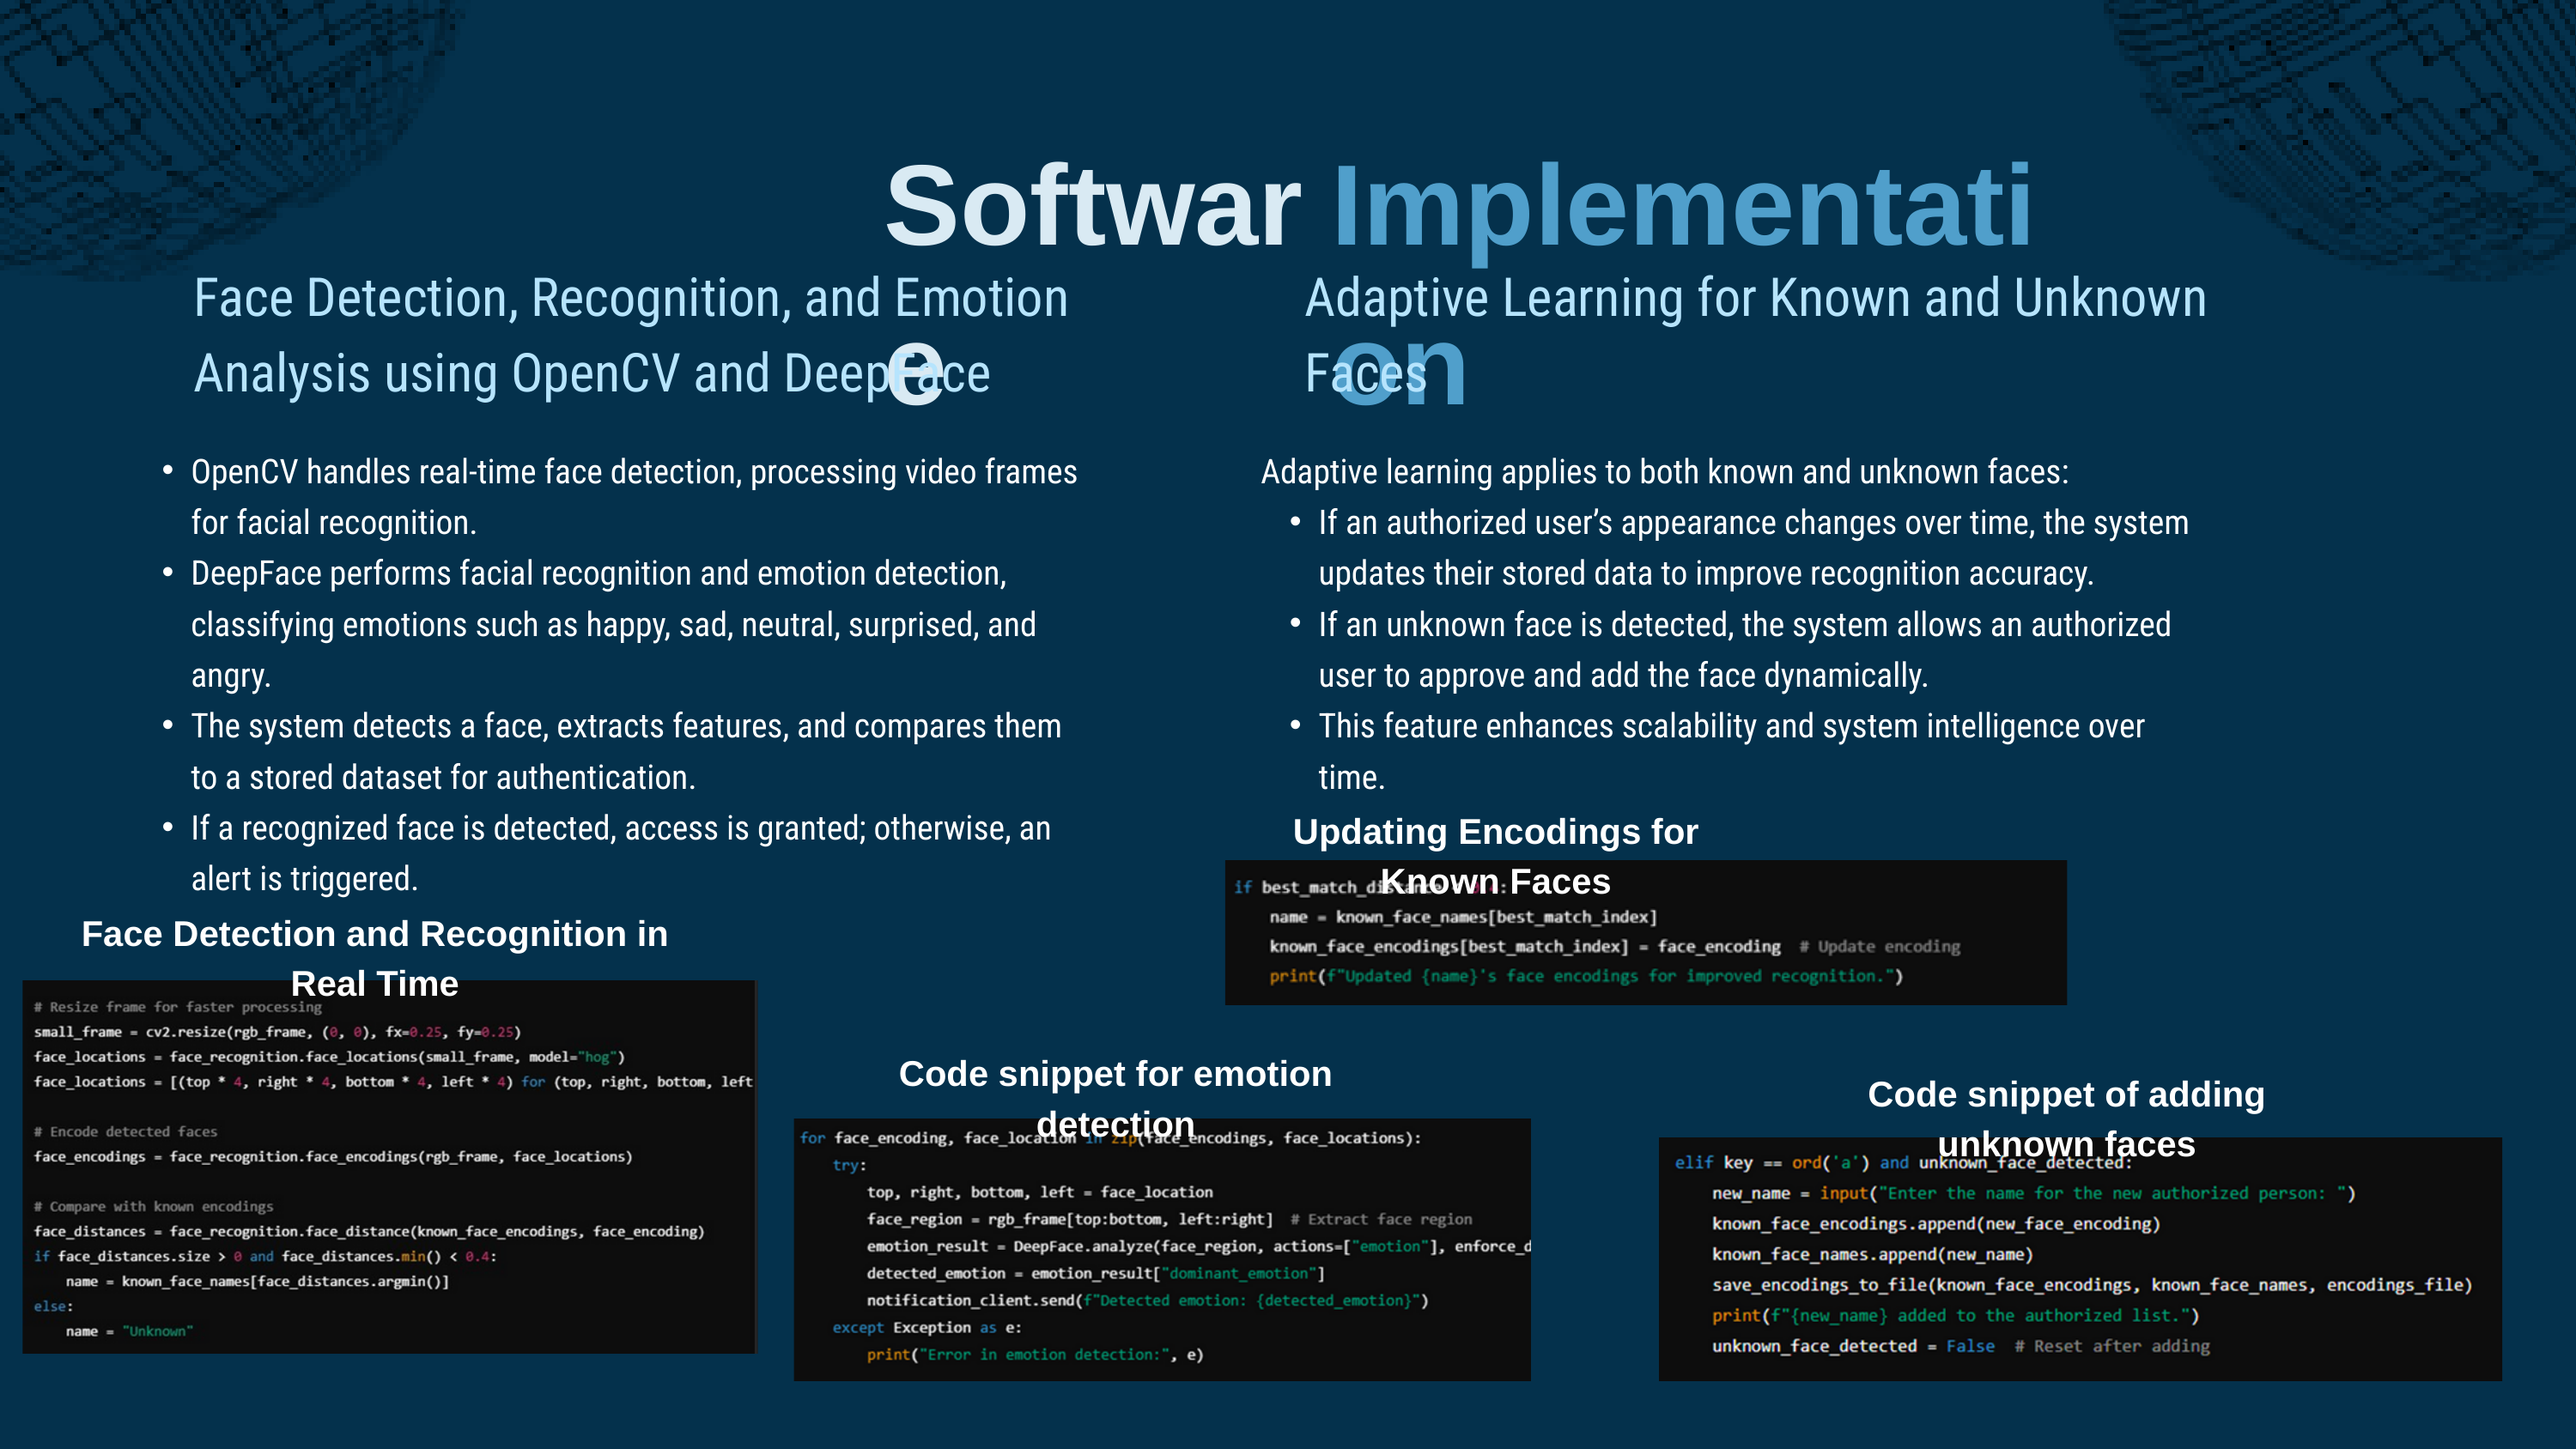

Software
Implementation
Face Detection, Recognition, and Emotion Analysis using OpenCV and DeepFace
Adaptive Learning for Known and Unknown Faces
OpenCV handles real-time face detection, processing video frames for facial recognition.
DeepFace performs facial recognition and emotion detection, classifying emotions such as happy, sad, neutral, surprised, and angry.
The system detects a face, extracts features, and compares them to a stored dataset for authentication.
If a recognized face is detected, access is granted; otherwise, an alert is triggered.
Adaptive learning applies to both known and unknown faces:
If an authorized user’s appearance changes over time, the system updates their stored data to improve recognition accuracy.
If an unknown face is detected, the system allows an authorized user to approve and add the face dynamically.
This feature enhances scalability and system intelligence over time.
Updating Encodings for Known Faces

Face Detection and Recognition in Real Time

Code snippet for emotion detection
Code snippet of adding unknown faces